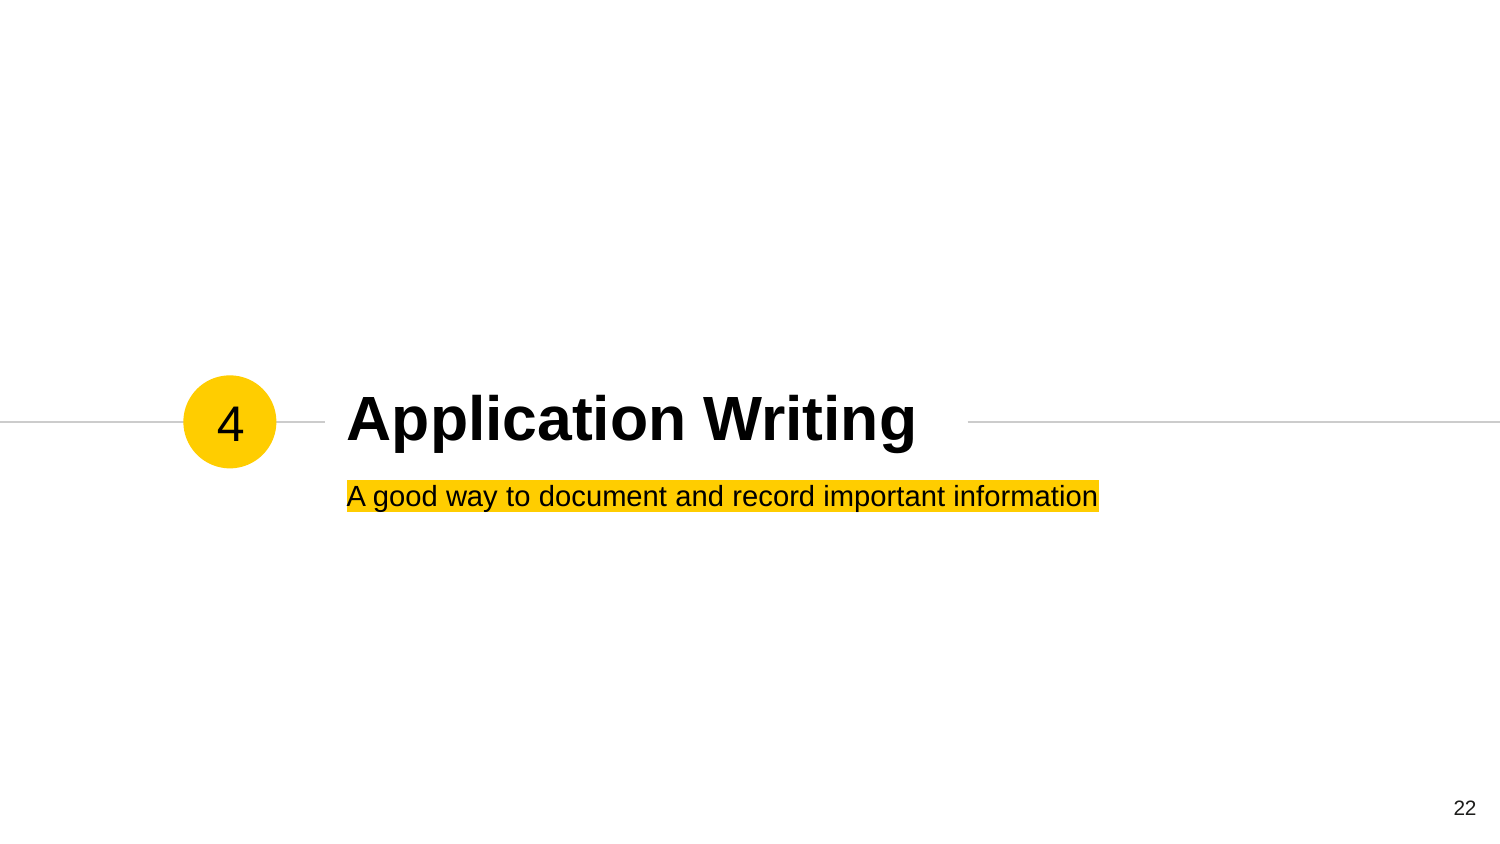

# Application Writing
4
A good way to document and record important information
22